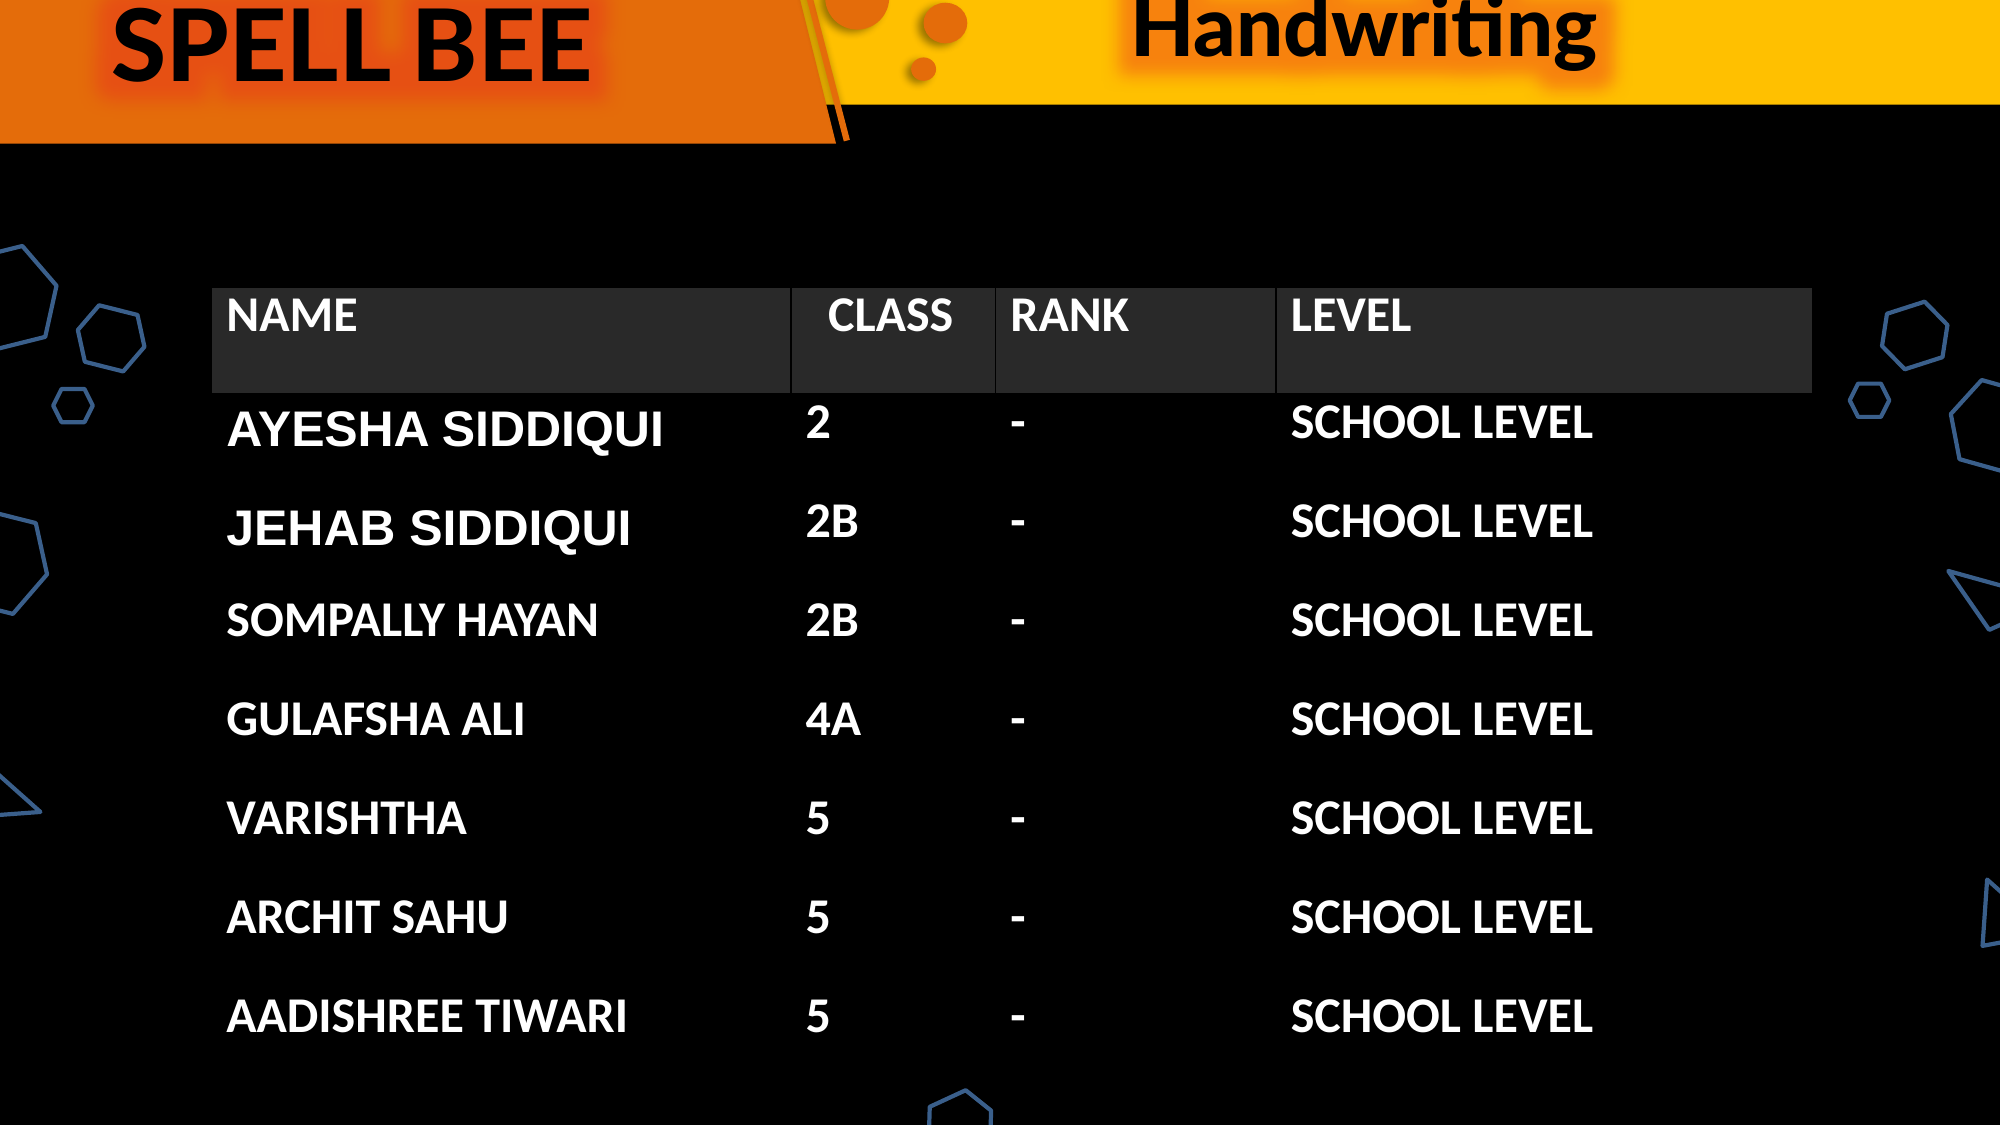

Handwriting
SPELL BEE

| NAME | CLASS | RANK | LEVEL |
| --- | --- | --- | --- |
| AYESHA SIDDIQUI | 2 | - | SCHOOL LEVEL |
| JEHAB SIDDIQUI | 2B | - | SCHOOL LEVEL |
| SOMPALLY HAYAN | 2B | - | SCHOOL LEVEL |
| GULAFSHA ALI | 4A | - | SCHOOL LEVEL |
| VARISHTHA | 5 | - | SCHOOL LEVEL |
| ARCHIT SAHU | 5 | - | SCHOOL LEVEL |
| AADISHREE TIWARI | 5 | - | SCHOOL LEVEL |